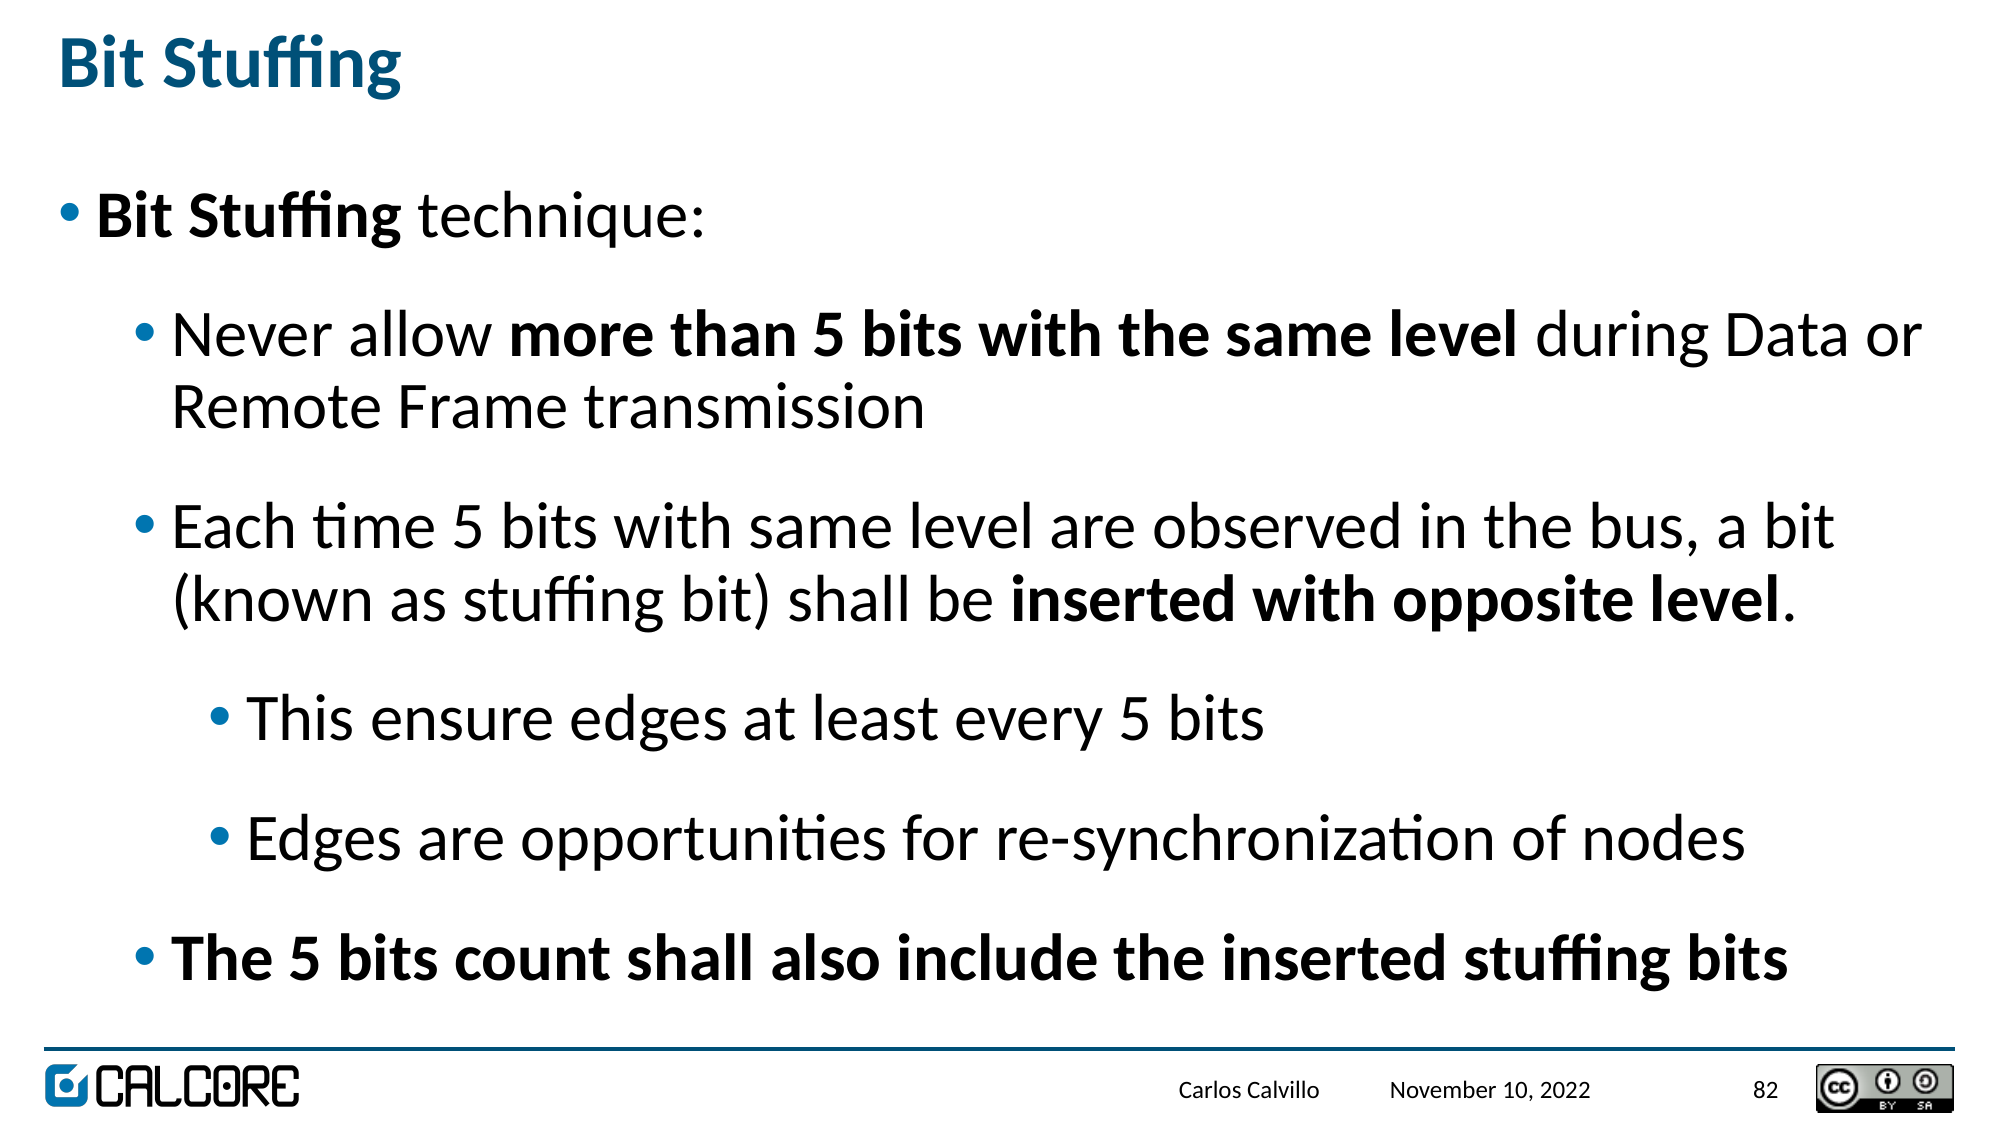

# Bit Stuffing
Bit Stuffing technique:
Never allow more than 5 bits with the same level during Data or Remote Frame transmission
Each time 5 bits with same level are observed in the bus, a bit (known as stuffing bit) shall be inserted with opposite level.
This ensure edges at least every 5 bits
Edges are opportunities for re-synchronization of nodes
The 5 bits count shall also include the inserted stuffing bits
Carlos Calvillo
November 10, 2022
82